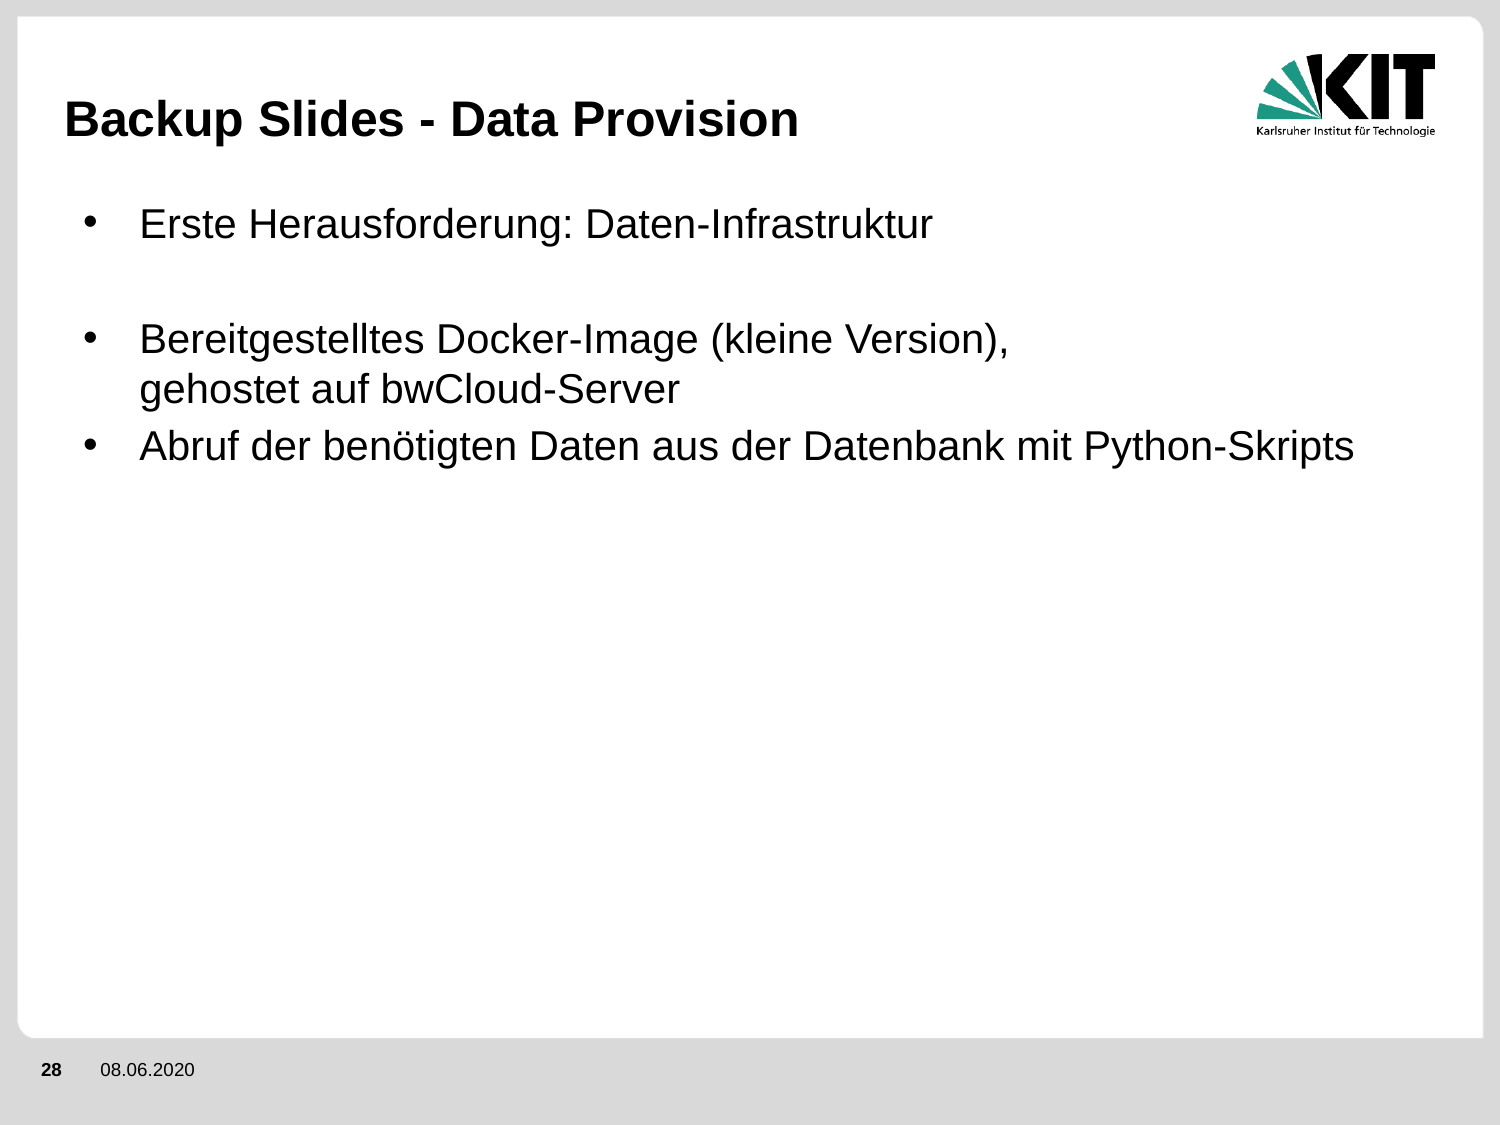

# Backup Slides - Data Provision
Erste Herausforderung: Daten-Infrastruktur

Bereitgestelltes Docker-Image (kleine Version),
gehostet auf bwCloud-Server
Abruf der benötigten Daten aus der Datenbank mit Python-Skripts